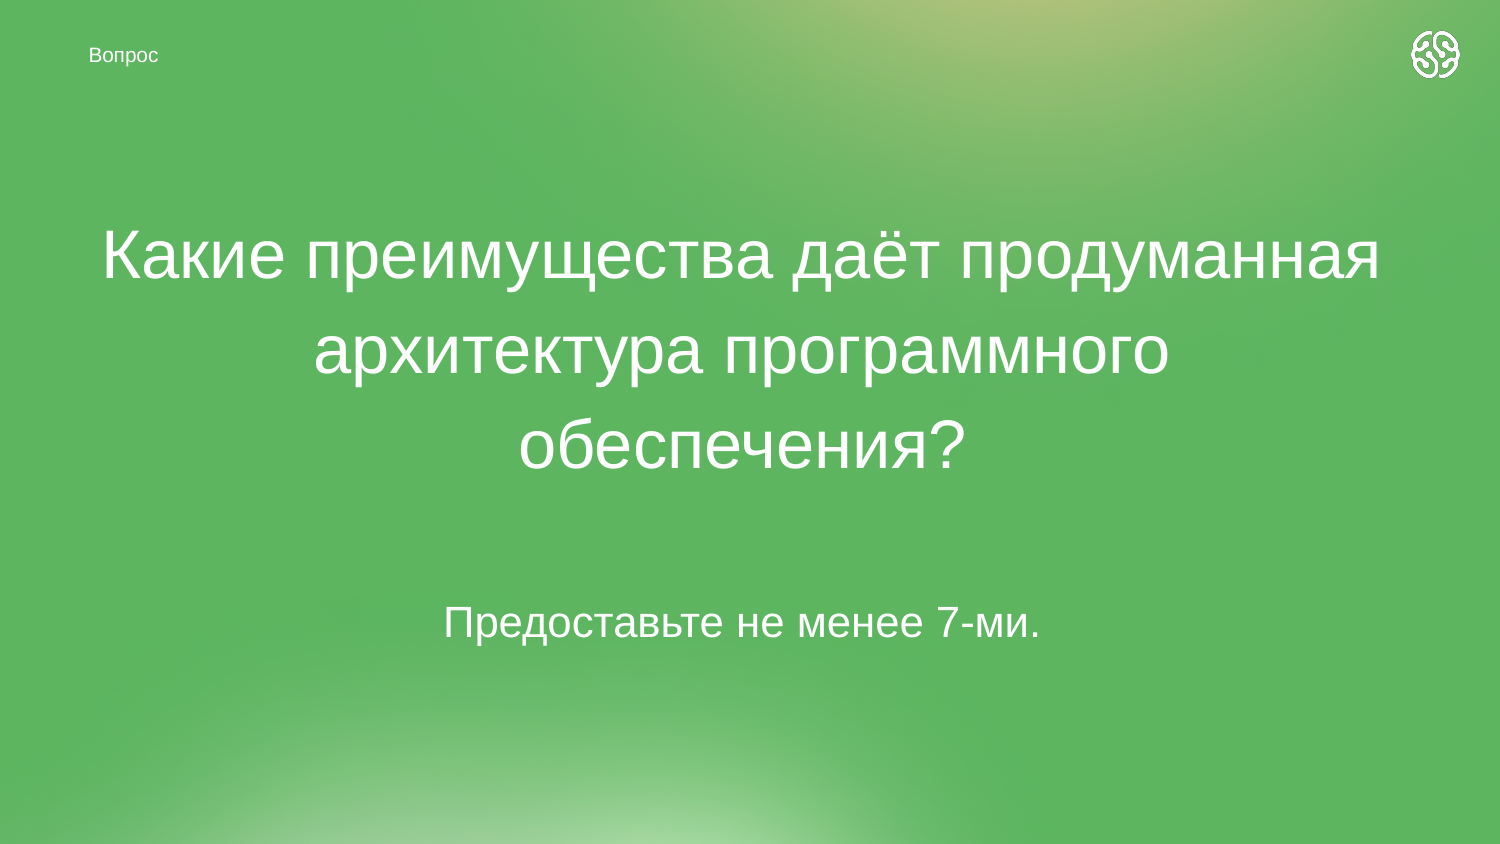

Вопрос
# Какие преимущества даёт продуманная архитектура программного обеспечения?

Предоставьте не менее 7-ми.